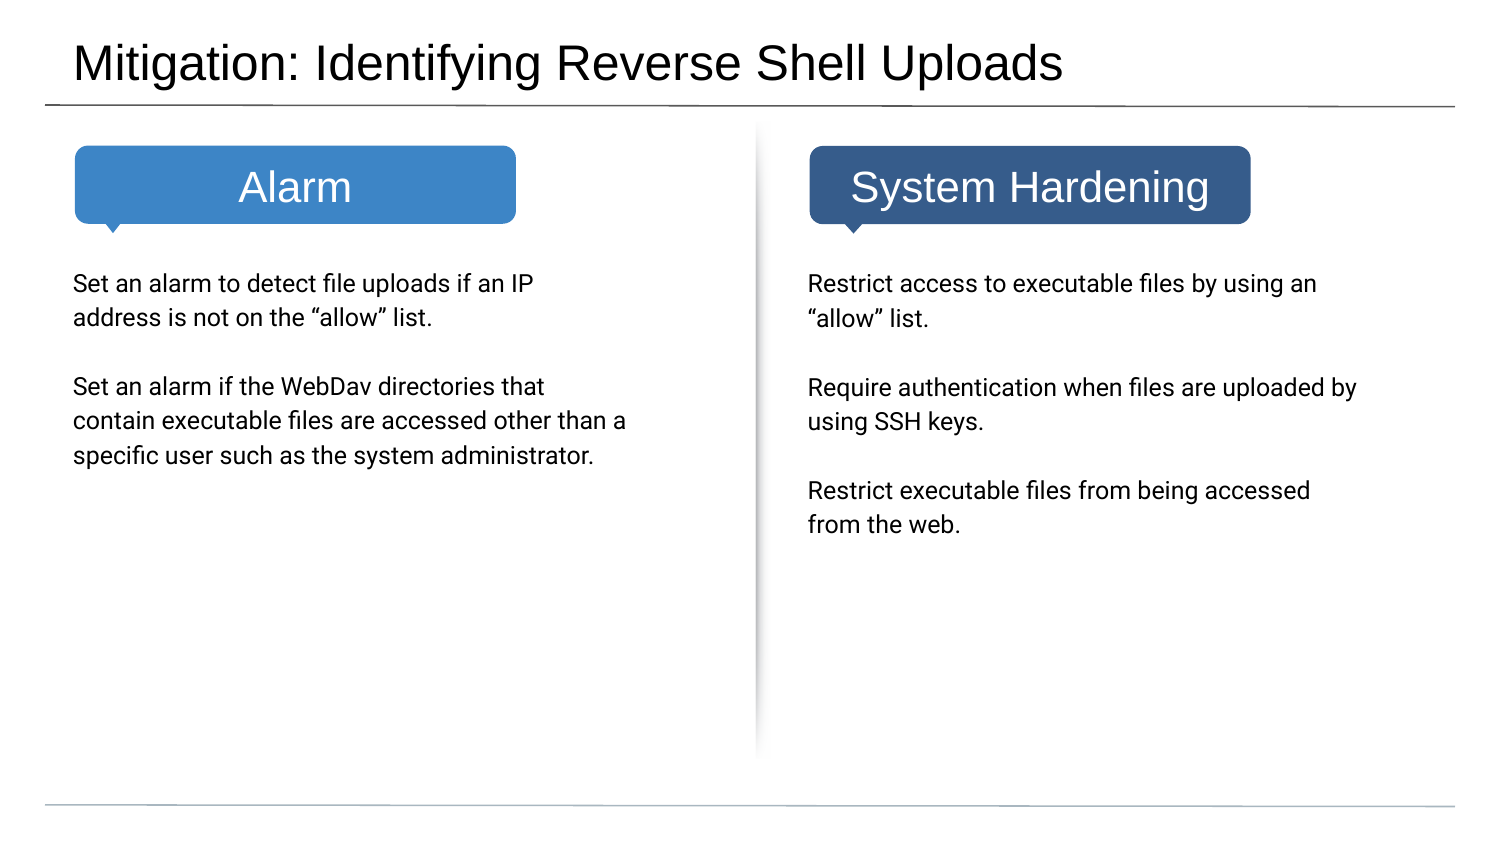

# Mitigation: Identifying Reverse Shell Uploads
Set an alarm to detect file uploads if an IP address is not on the “allow” list.

Set an alarm if the WebDav directories that contain executable files are accessed other than a specific user such as the system administrator.

Restrict access to executable files by using an “allow” list.

Require authentication when files are uploaded by using SSH keys.

Restrict executable files from being accessed from the web.